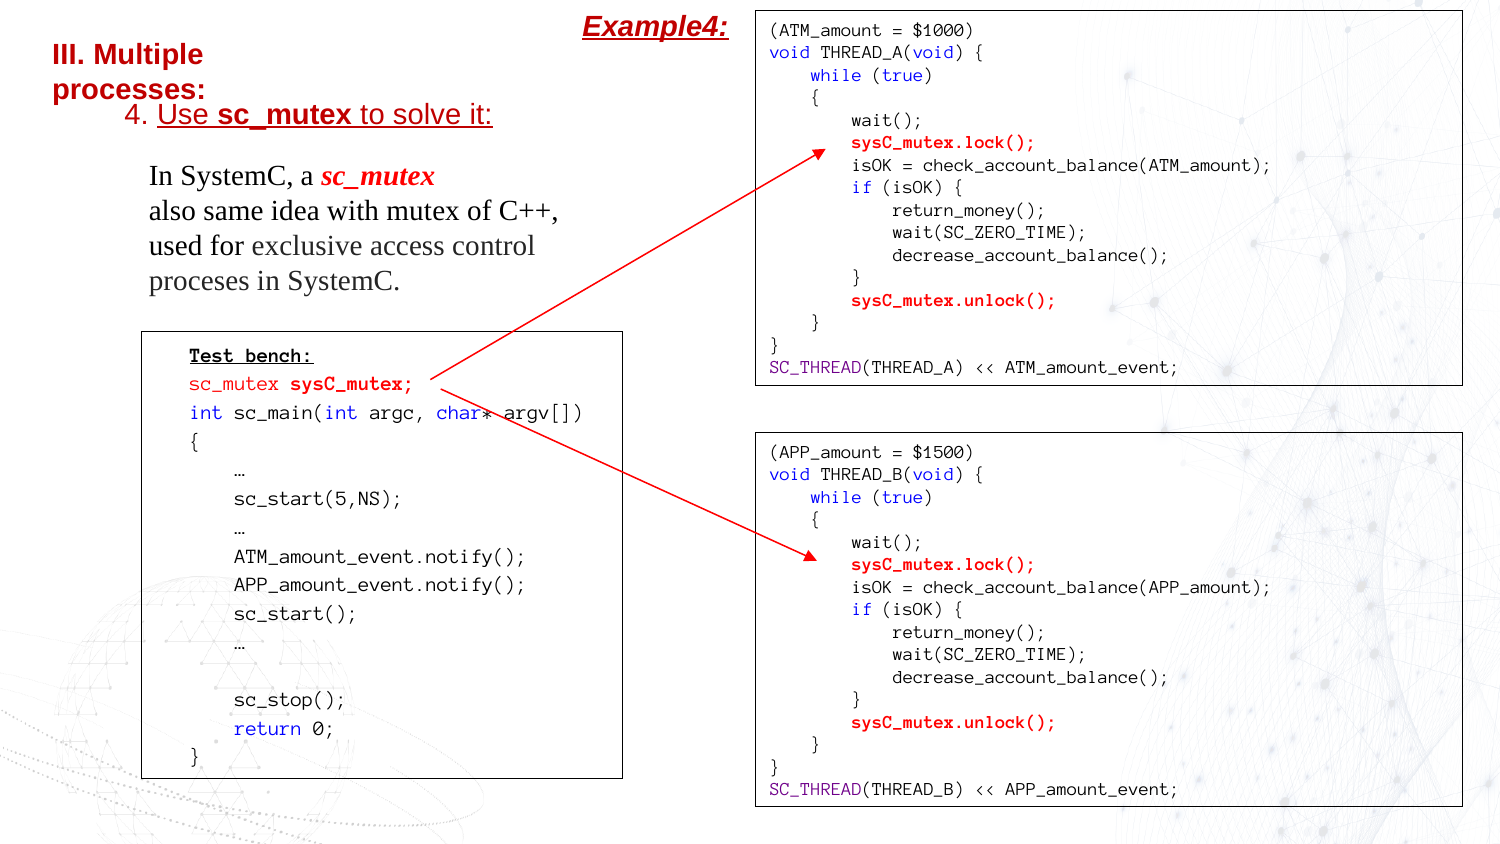

Example4:
(ATM_amount = $1000)
void THREAD_A(void) {
    while (true)
    {
        wait();
        sysC_mutex.lock();
        isOK = check_account_balance(ATM_amount);
        if (isOK) {
            return_money();
            wait(SC_ZERO_TIME);
            decrease_account_balance();
        }
        sysC_mutex.unlock();
    }
}
SC_THREAD(THREAD_A) << ATM_amount_event;
III. Multiple processes:
4. Use sc_mutex to solve it:
In SystemC, a sc_mutex
also same idea with mutex of C++,
used for exclusive access control
proceses in SystemC.
Test bench:
sc_mutex sysC_mutex;
int sc_main(int argc, char* argv[])
{
    …
    sc_start(5,NS);
    …
    ATM_amount_event.notify();
    APP_amount_event.notify();
    sc_start();
    …

    sc_stop();
    return 0;
}
(APP_amount = $1500)
void THREAD_B(void) {
    while (true)
    {
        wait();
        sysC_mutex.lock();
        isOK = check_account_balance(APP_amount);
        if (isOK) {
            return_money();
            wait(SC_ZERO_TIME);
            decrease_account_balance();
        }
        sysC_mutex.unlock();
    }
}
SC_THREAD(THREAD_B) << APP_amount_event;